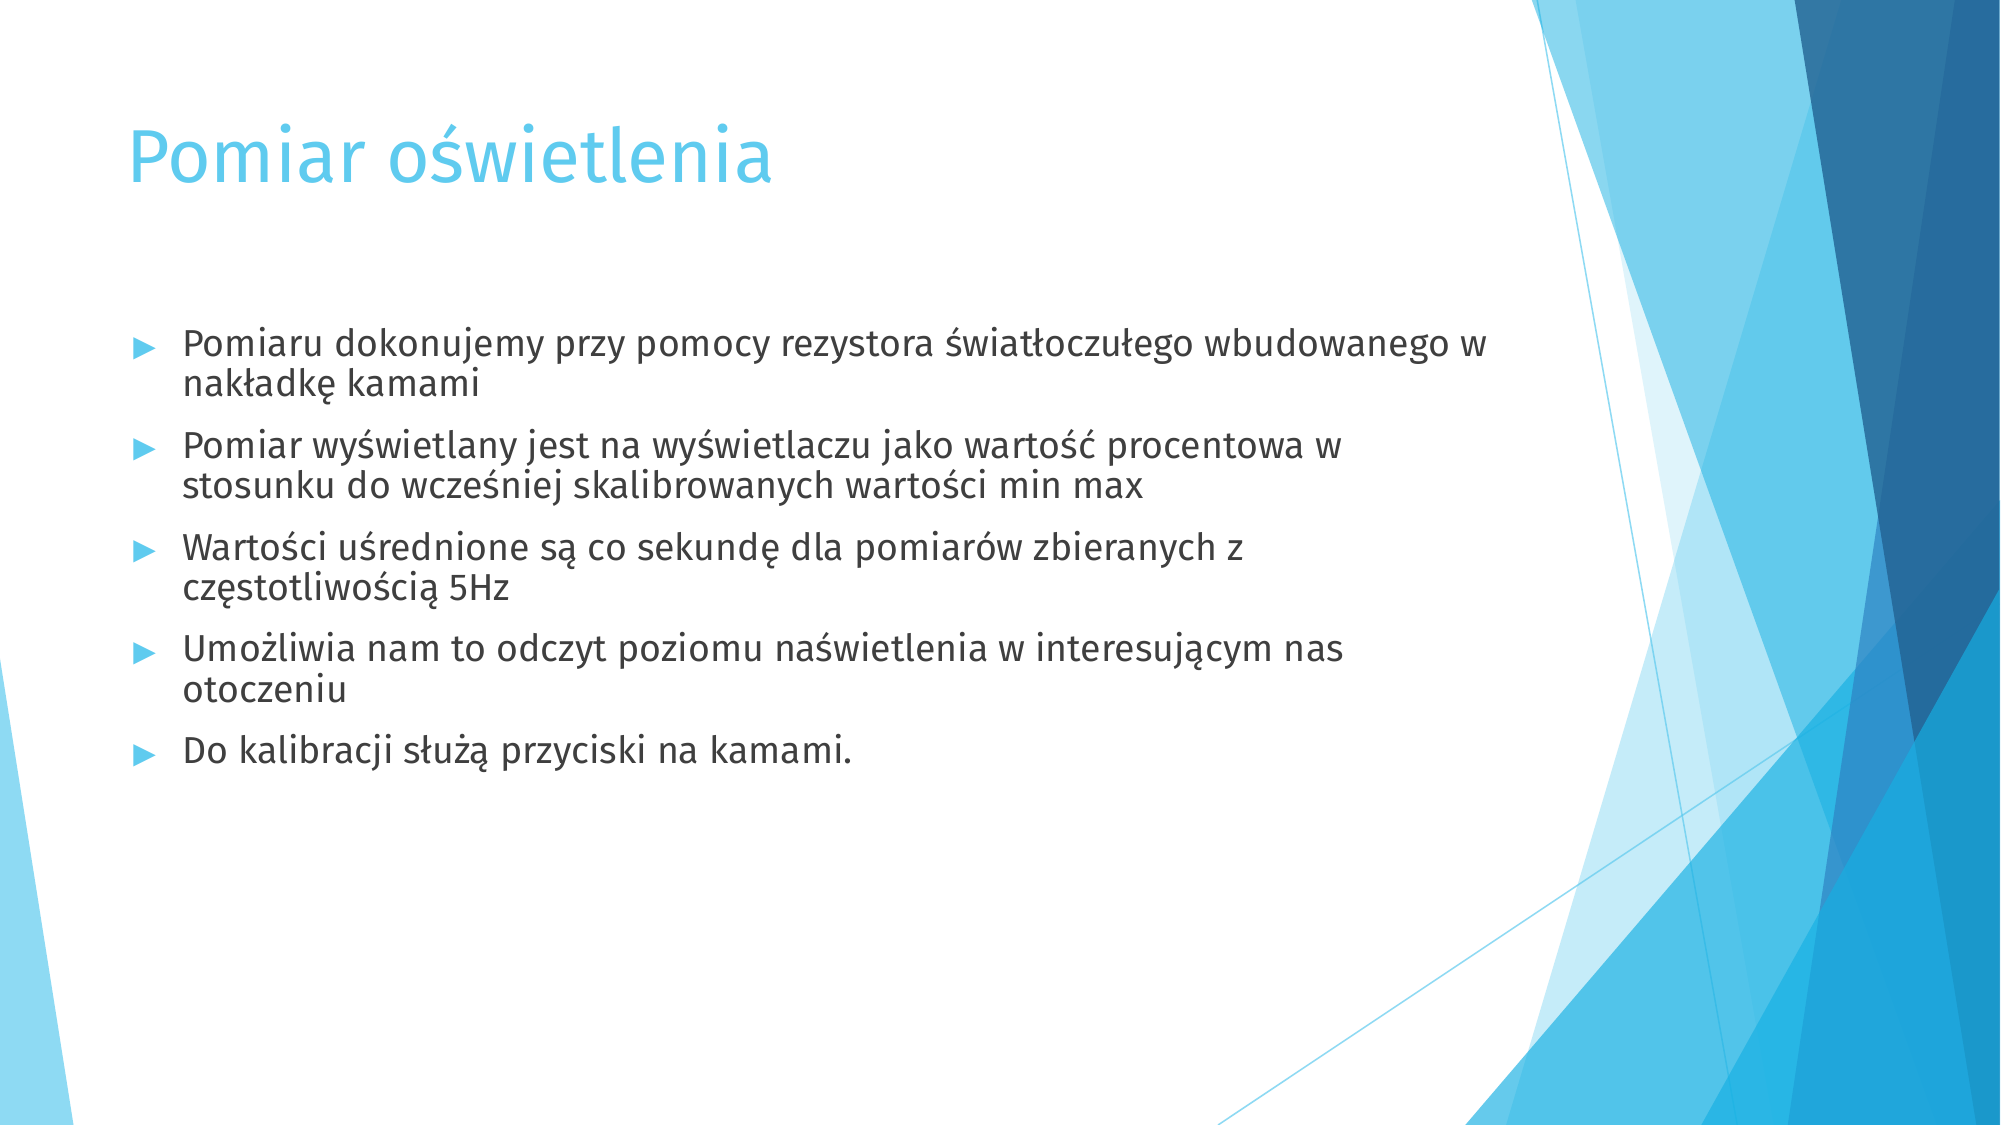

# Pomiar oświetlenia
Pomiaru dokonujemy przy pomocy rezystora światłoczułego wbudowanego w nakładkę kamami
Pomiar wyświetlany jest na wyświetlaczu jako wartość procentowa w stosunku do wcześniej skalibrowanych wartości min max
Wartości uśrednione są co sekundę dla pomiarów zbieranych z częstotliwością 5Hz
Umożliwia nam to odczyt poziomu naświetlenia w interesującym nas otoczeniu
Do kalibracji służą przyciski na kamami.